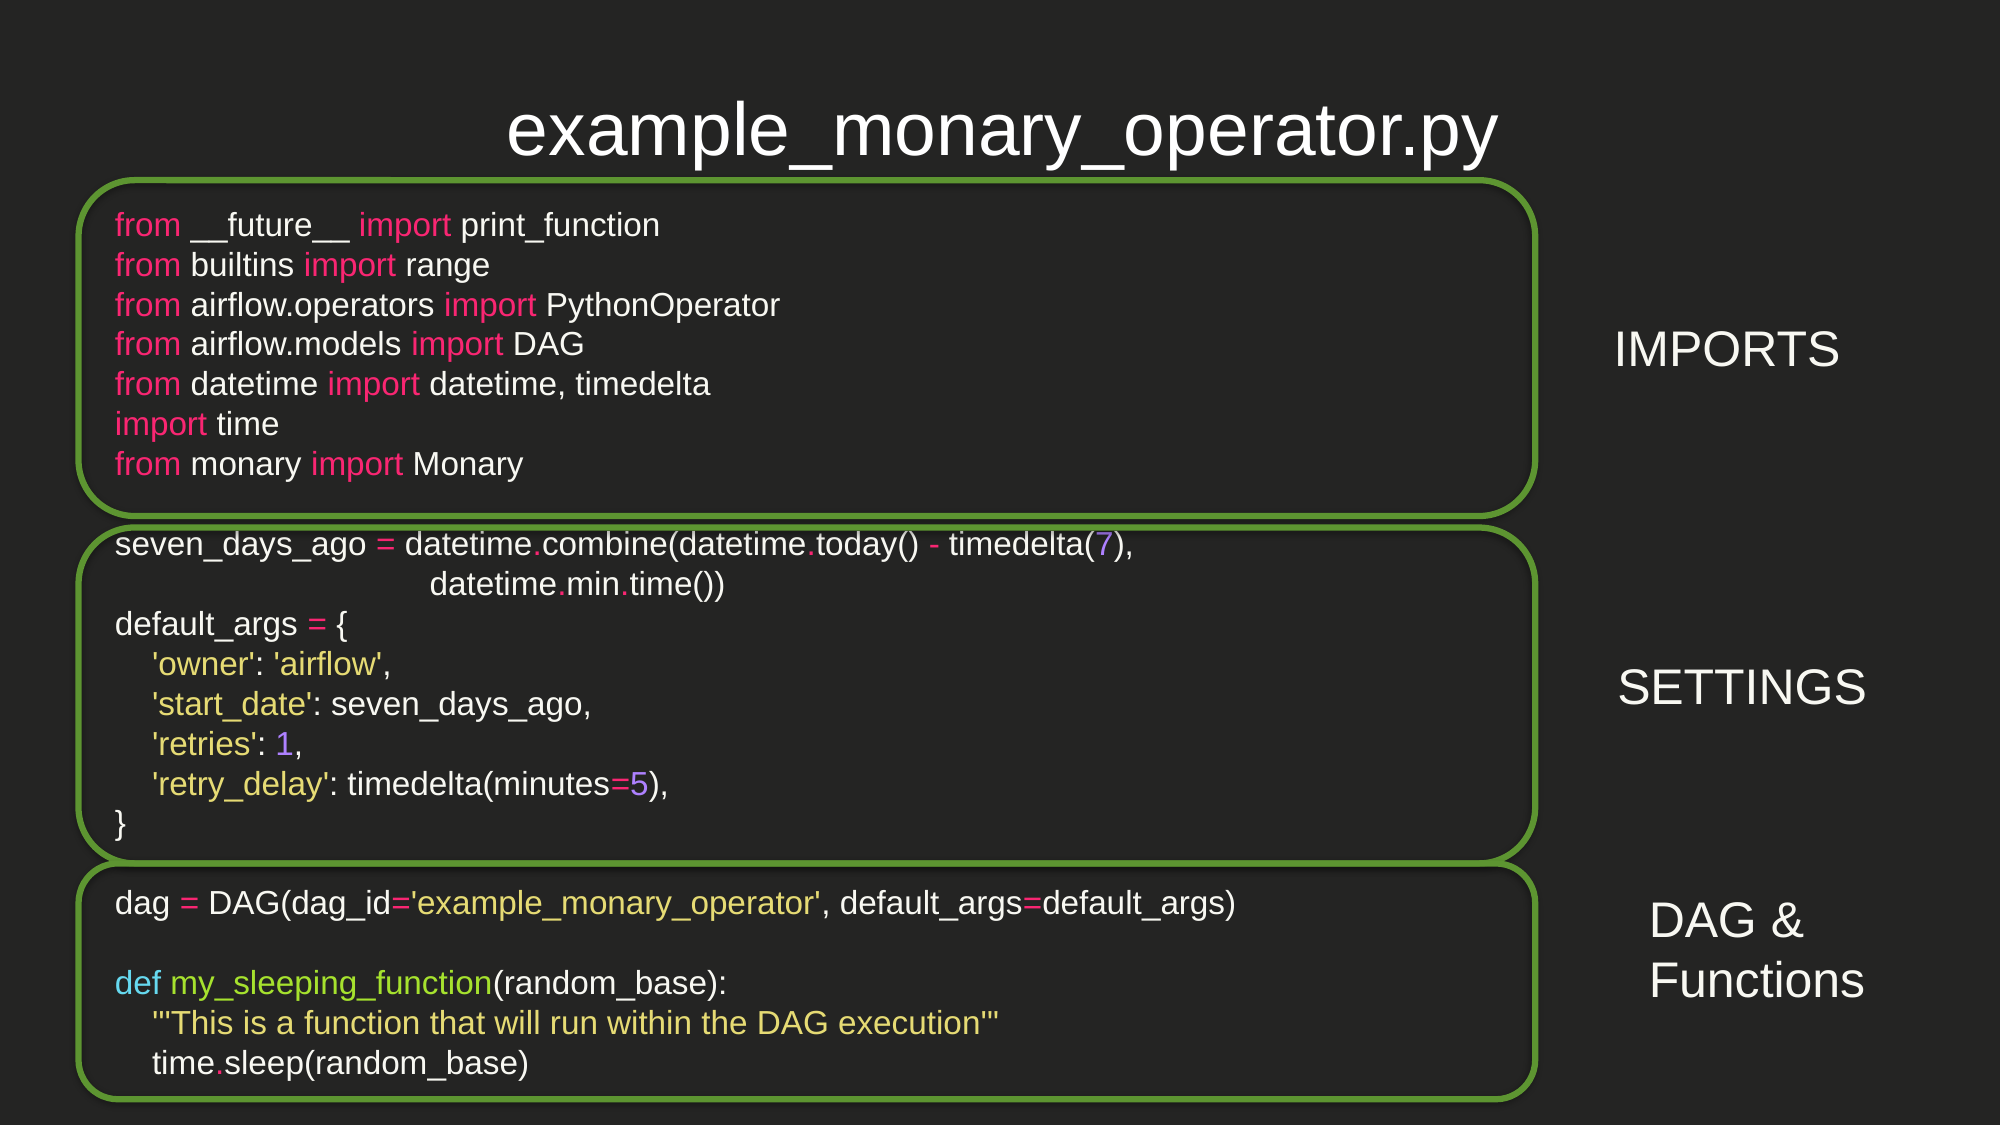

example_monary_operator.py

IMPORTS
from __future__ import print_function
from builtins import range
from airflow.operators import PythonOperator
from airflow.models import DAG
from datetime import datetime, timedelta
import time
from monary import Monary

seven_days_ago = datetime.combine(datetime.today() - timedelta(7),
                                  datetime.min.time())
default_args = {
    'owner': 'airflow',
    'start_date': seven_days_ago,
    'retries': 1,
    'retry_delay': timedelta(minutes=5),
}

dag = DAG(dag_id='example_monary_operator', default_args=default_args)

def my_sleeping_function(random_base):
    '''This is a function that will run within the DAG execution'''
    time.sleep(random_base)

SETTINGS

DAG &
Functions